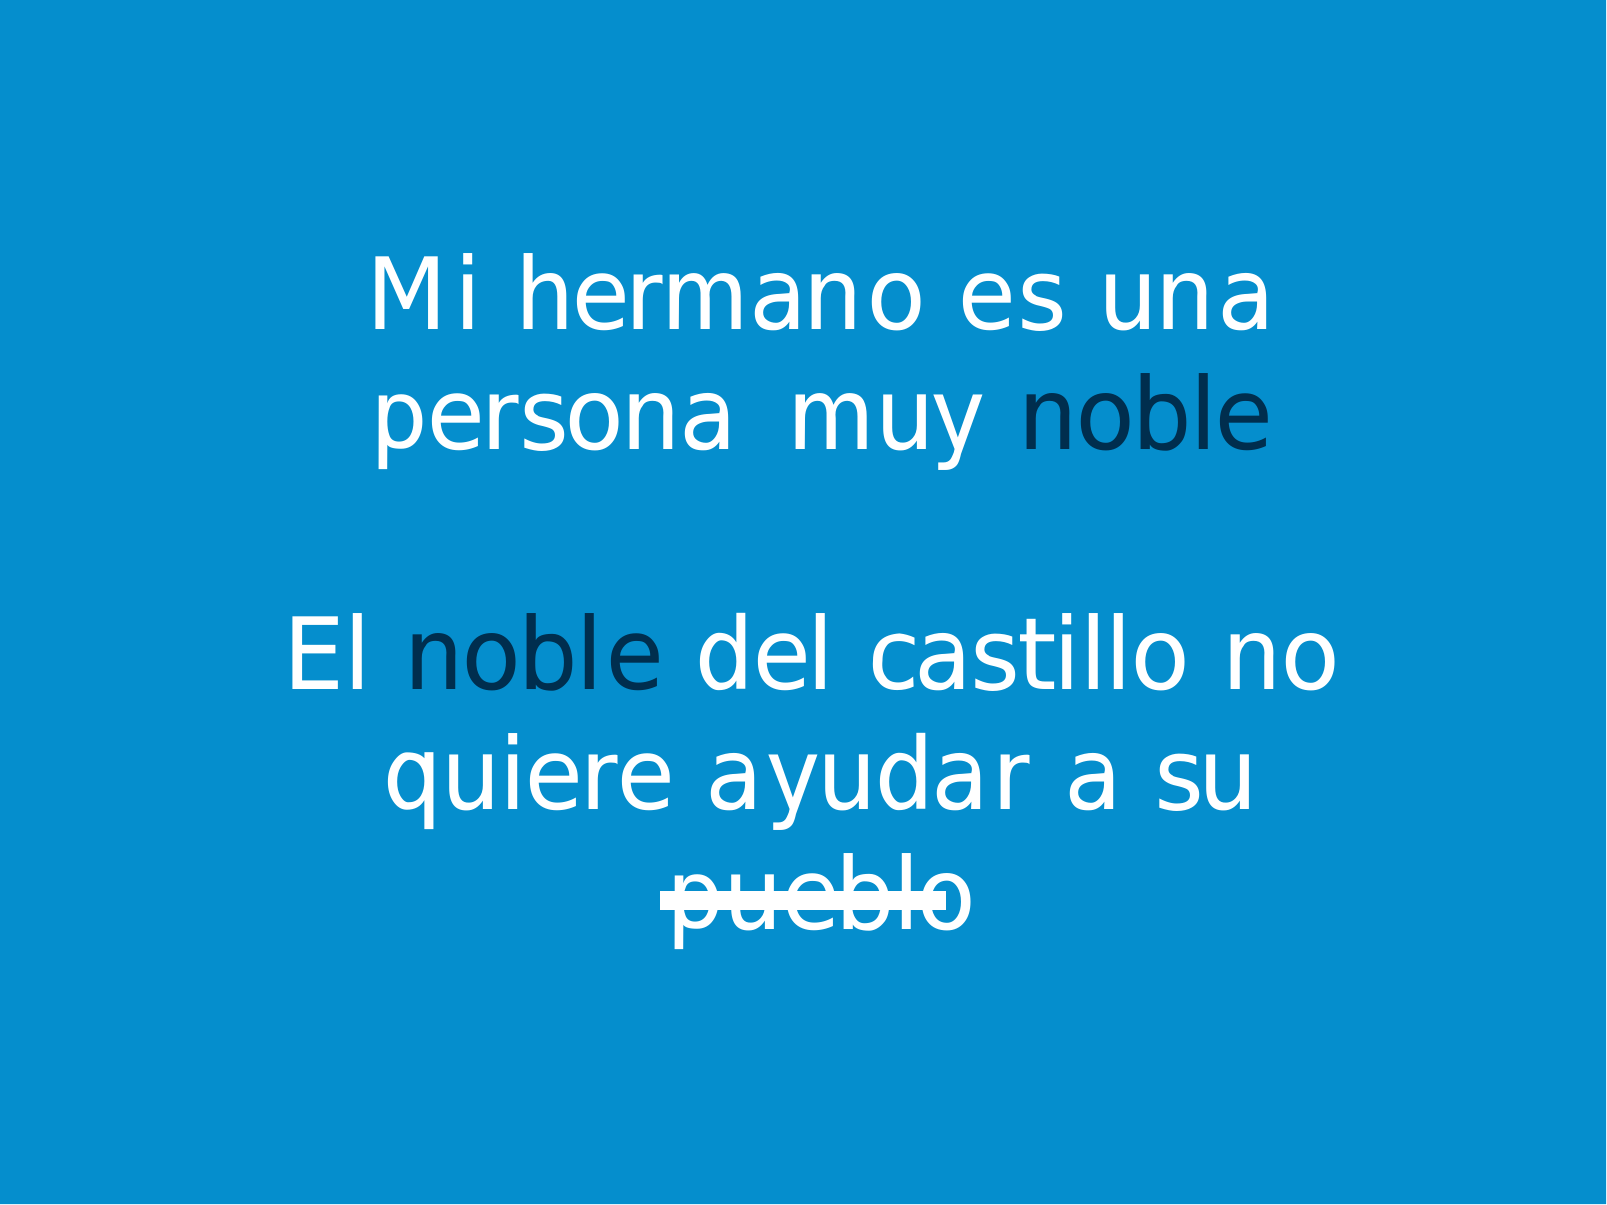

Mi hermano es una persona  muy noble

El noble del castillo no  quiere ayudar a su pueblo